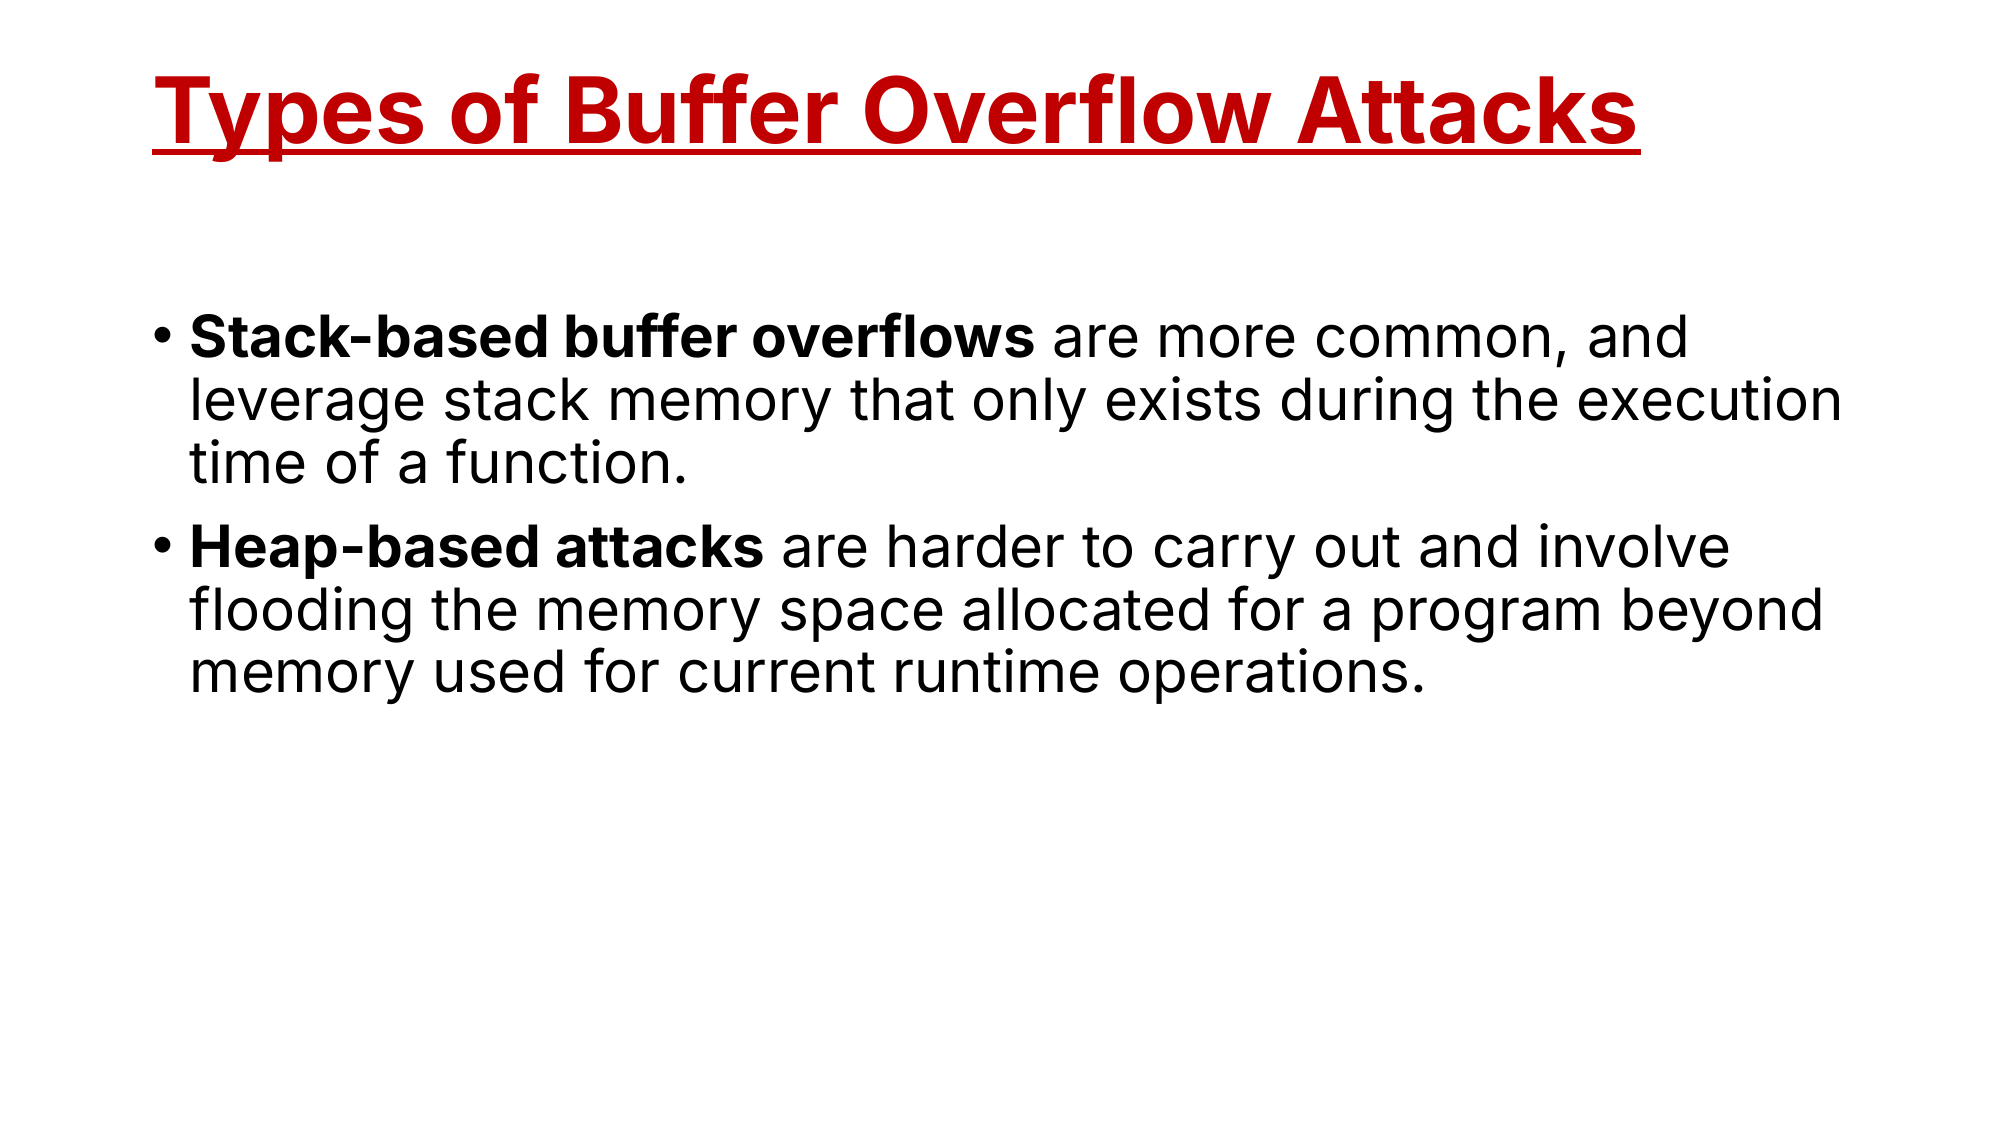

# Types of Buffer Overflow Attacks
Stack-based buffer overflows are more common, and leverage stack memory that only exists during the execution time of a function.
Heap-based attacks are harder to carry out and involve flooding the memory space allocated for a program beyond memory used for current runtime operations.